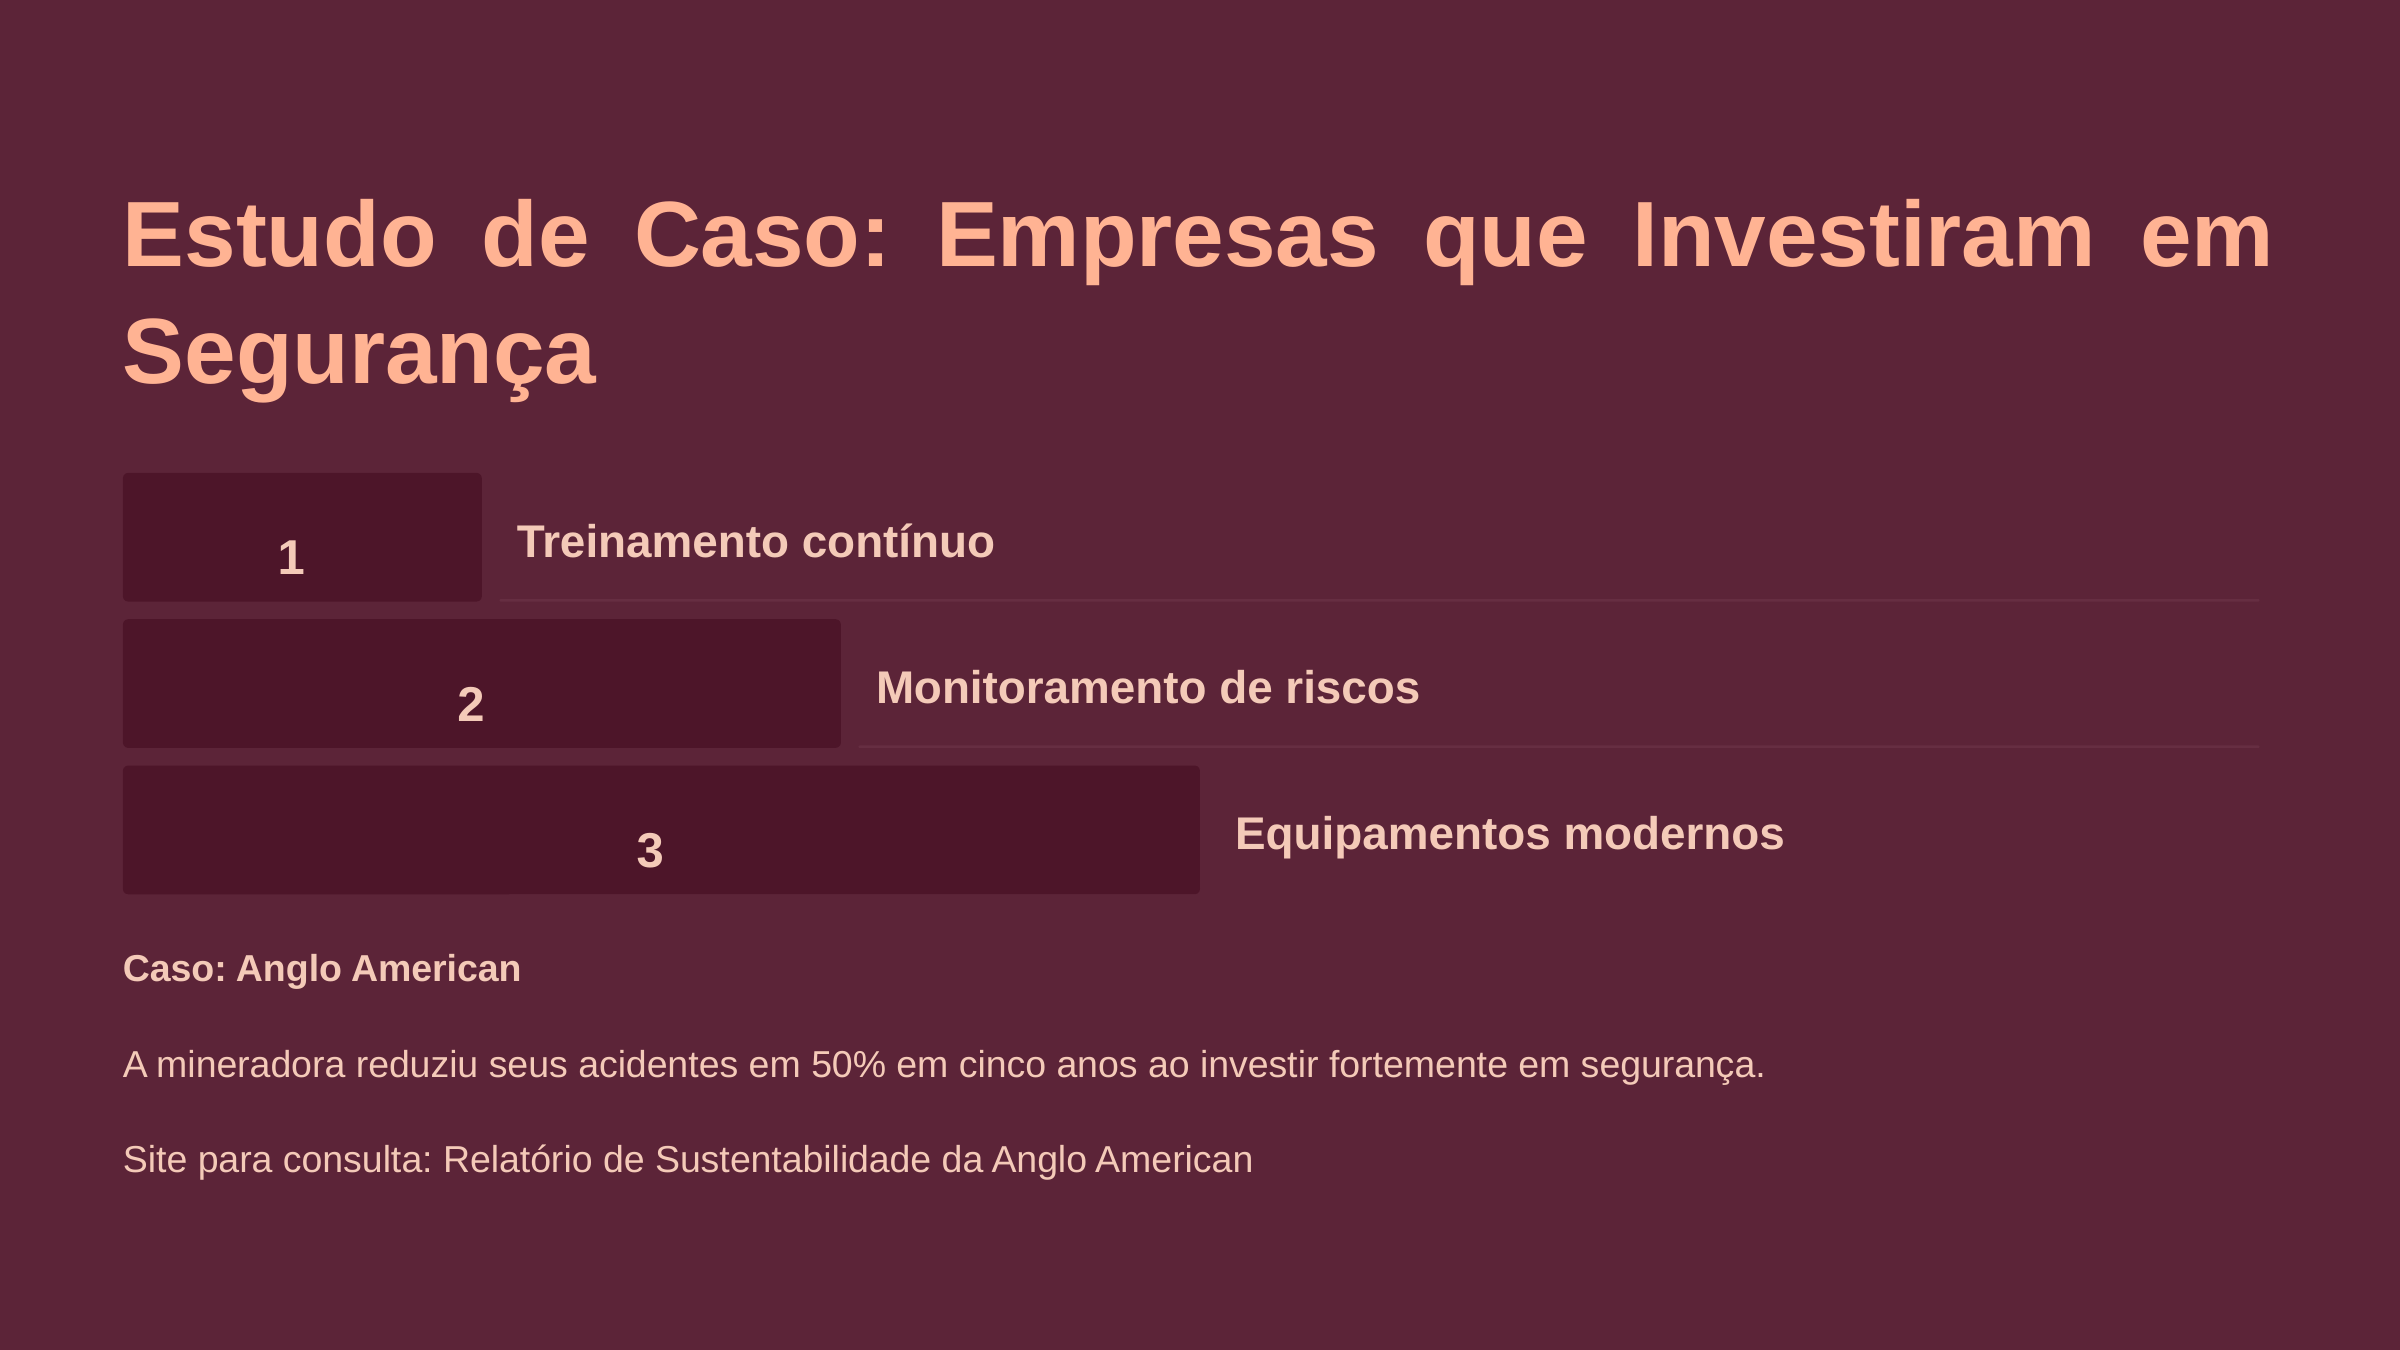

Estudo de Caso: Empresas que Investiram em Segurança

1
Treinamento contínuo

2
Monitoramento de riscos

3
Equipamentos modernos
Caso: Anglo American
A mineradora reduziu seus acidentes em 50% em cinco anos ao investir fortemente em segurança.
Site para consulta: Relatório de Sustentabilidade da Anglo American